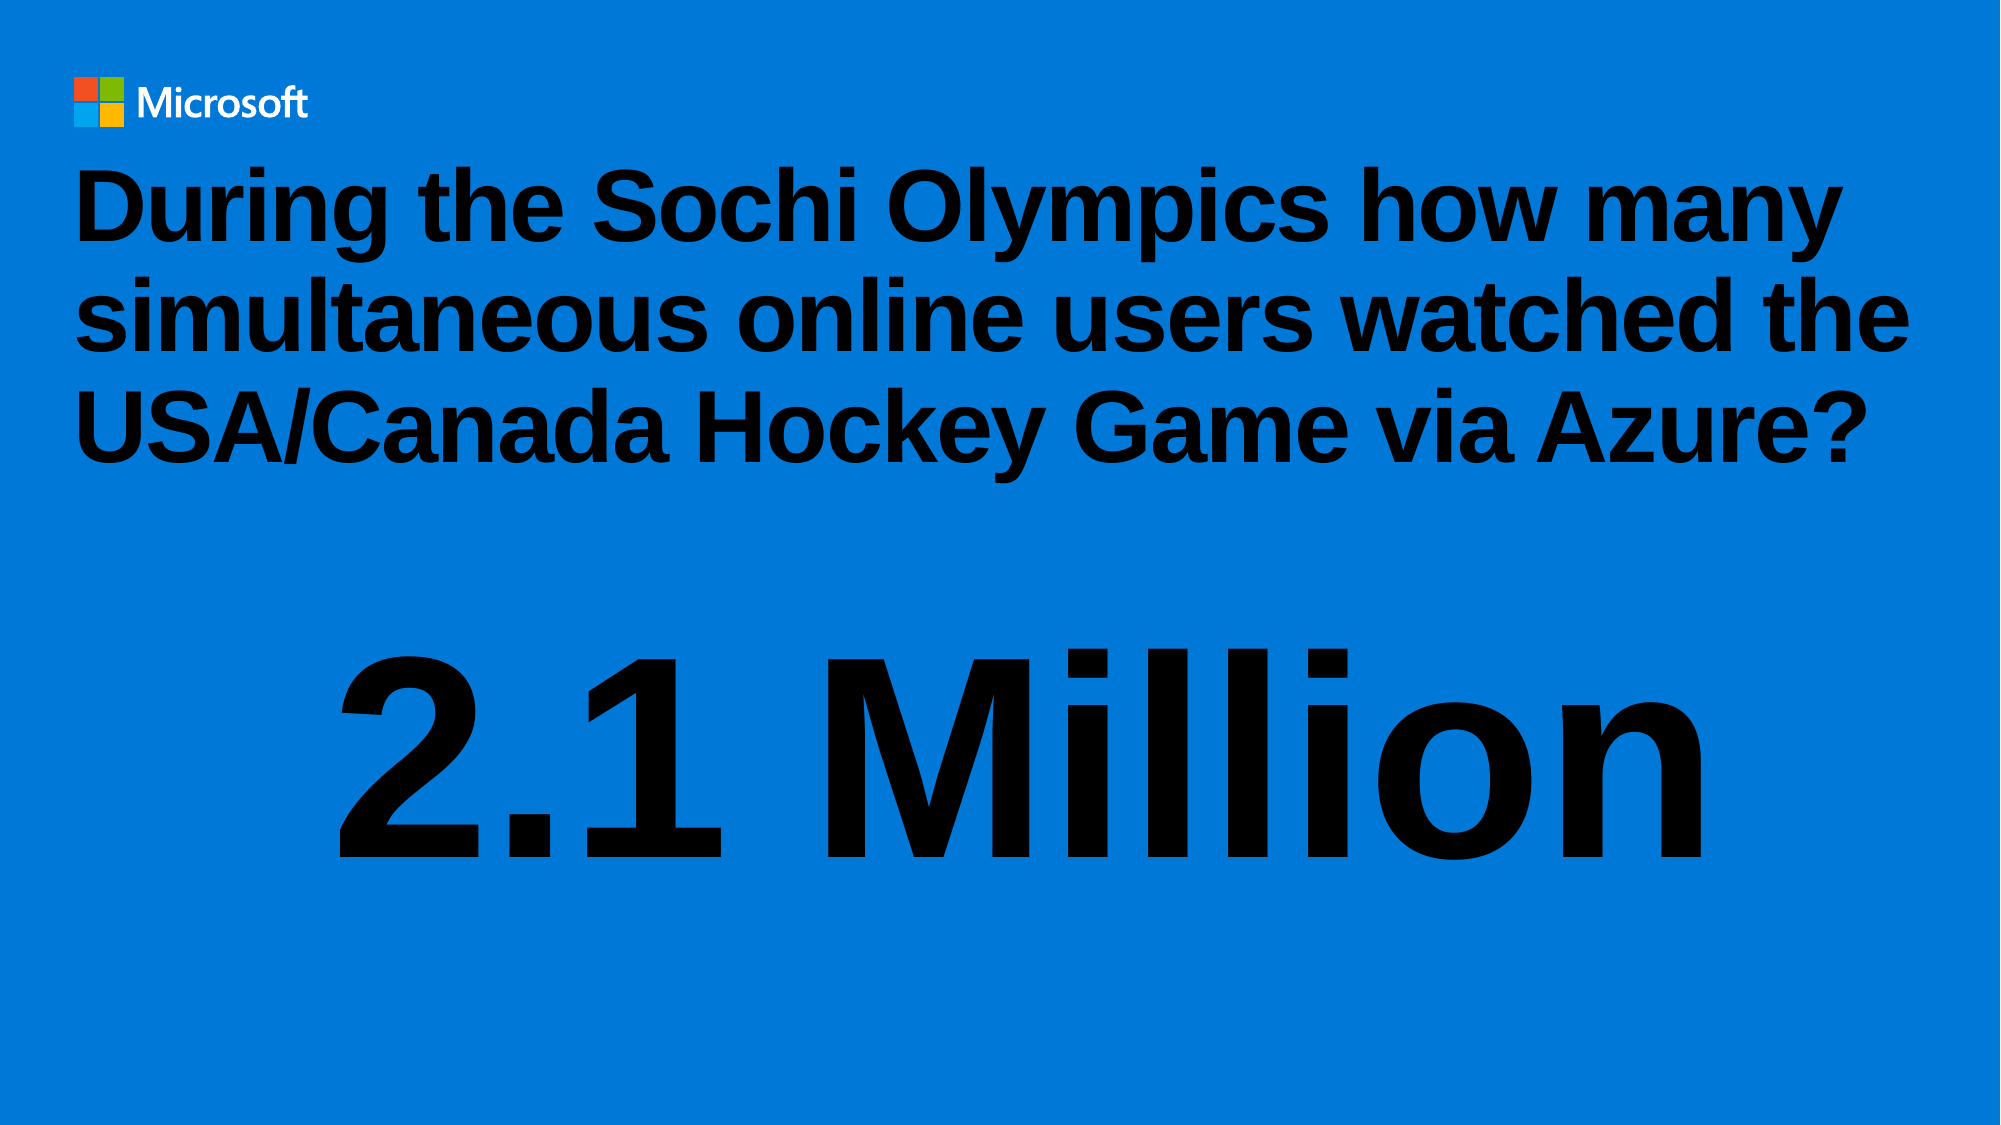

# During the Sochi Olympics how many simultaneous online users watched the USA/Canada Hockey Game via Azure?
2.1 Million